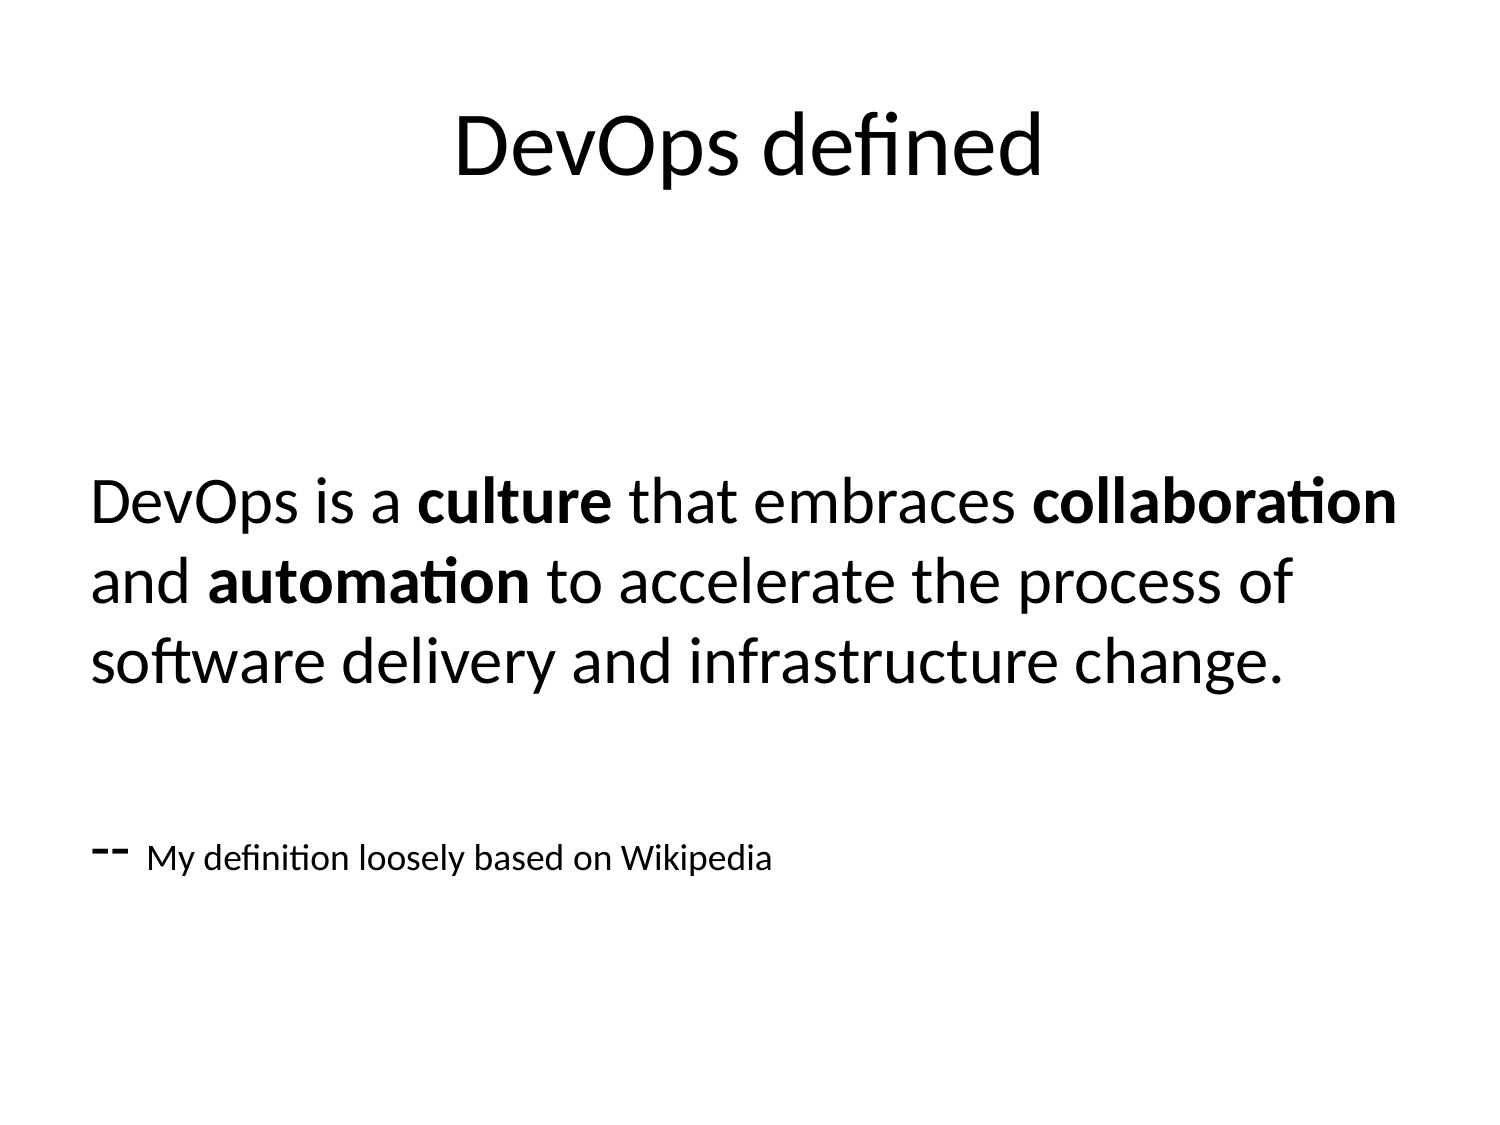

# DevOps defined

DevOps is a culture that embraces collaboration and automation to accelerate the process of software delivery and infrastructure change.

-- My definition loosely based on Wikipedia